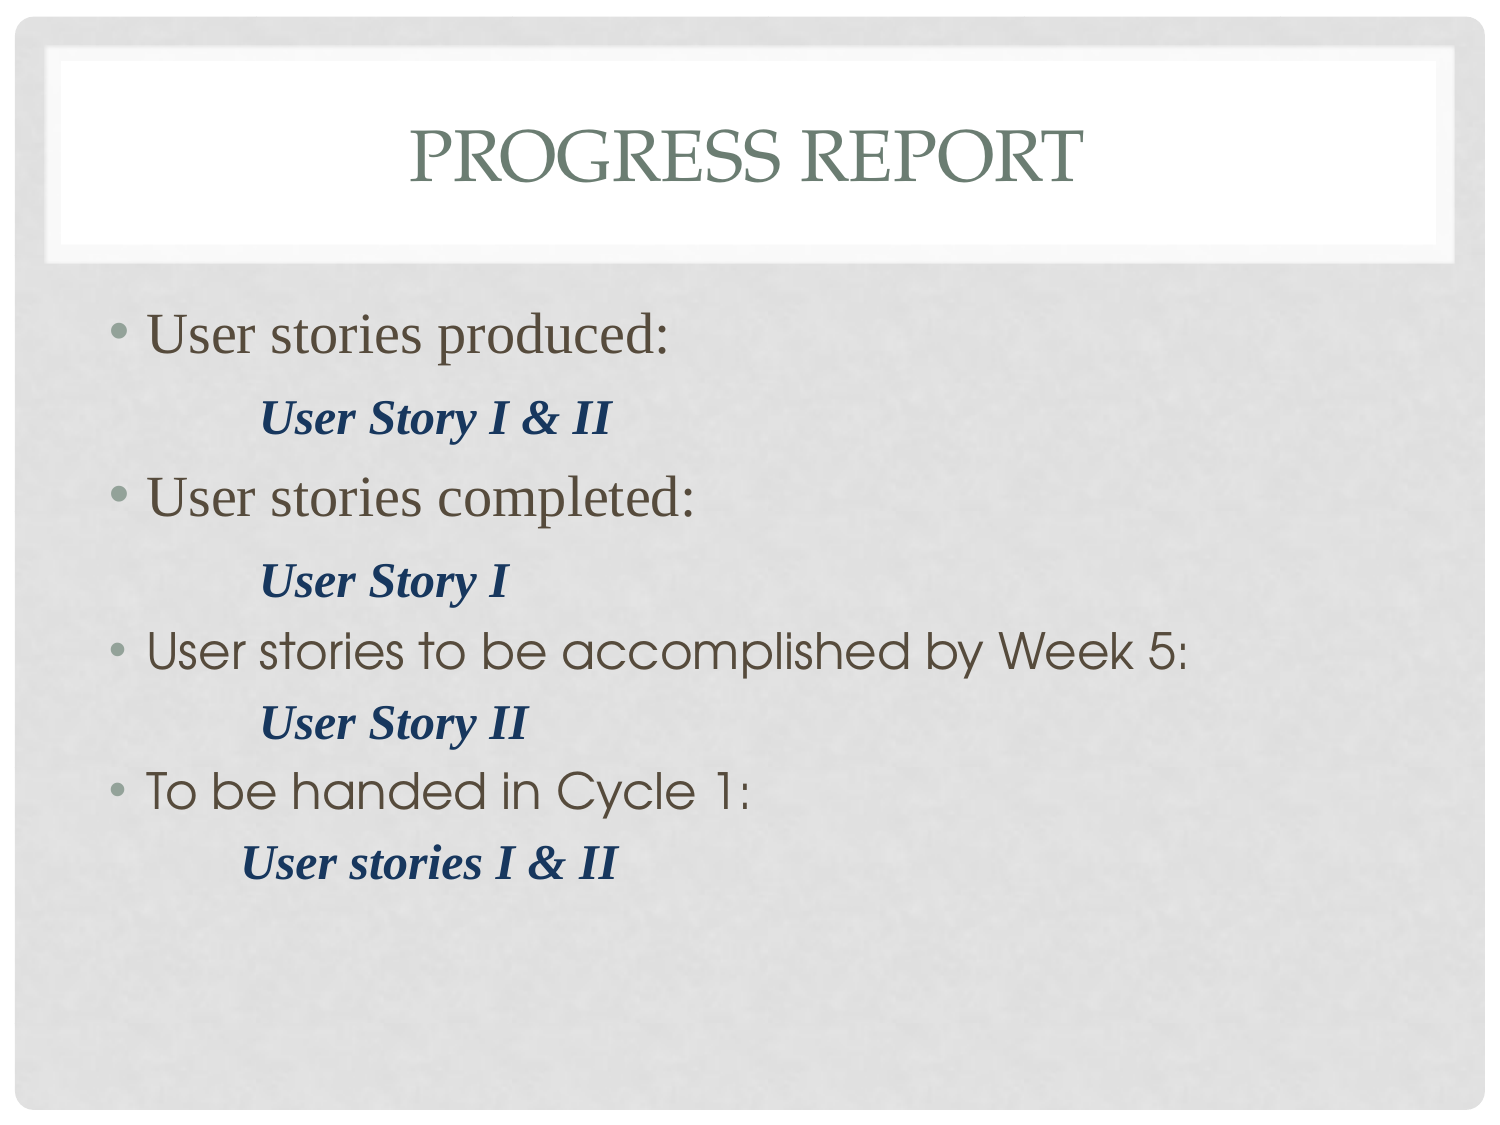

# Progress report
User stories produced:
	User Story I & II
User stories completed:
	User Story I
User stories to be accomplished by Week 5:
	User Story II
To be handed in Cycle 1:
	User stories I & II